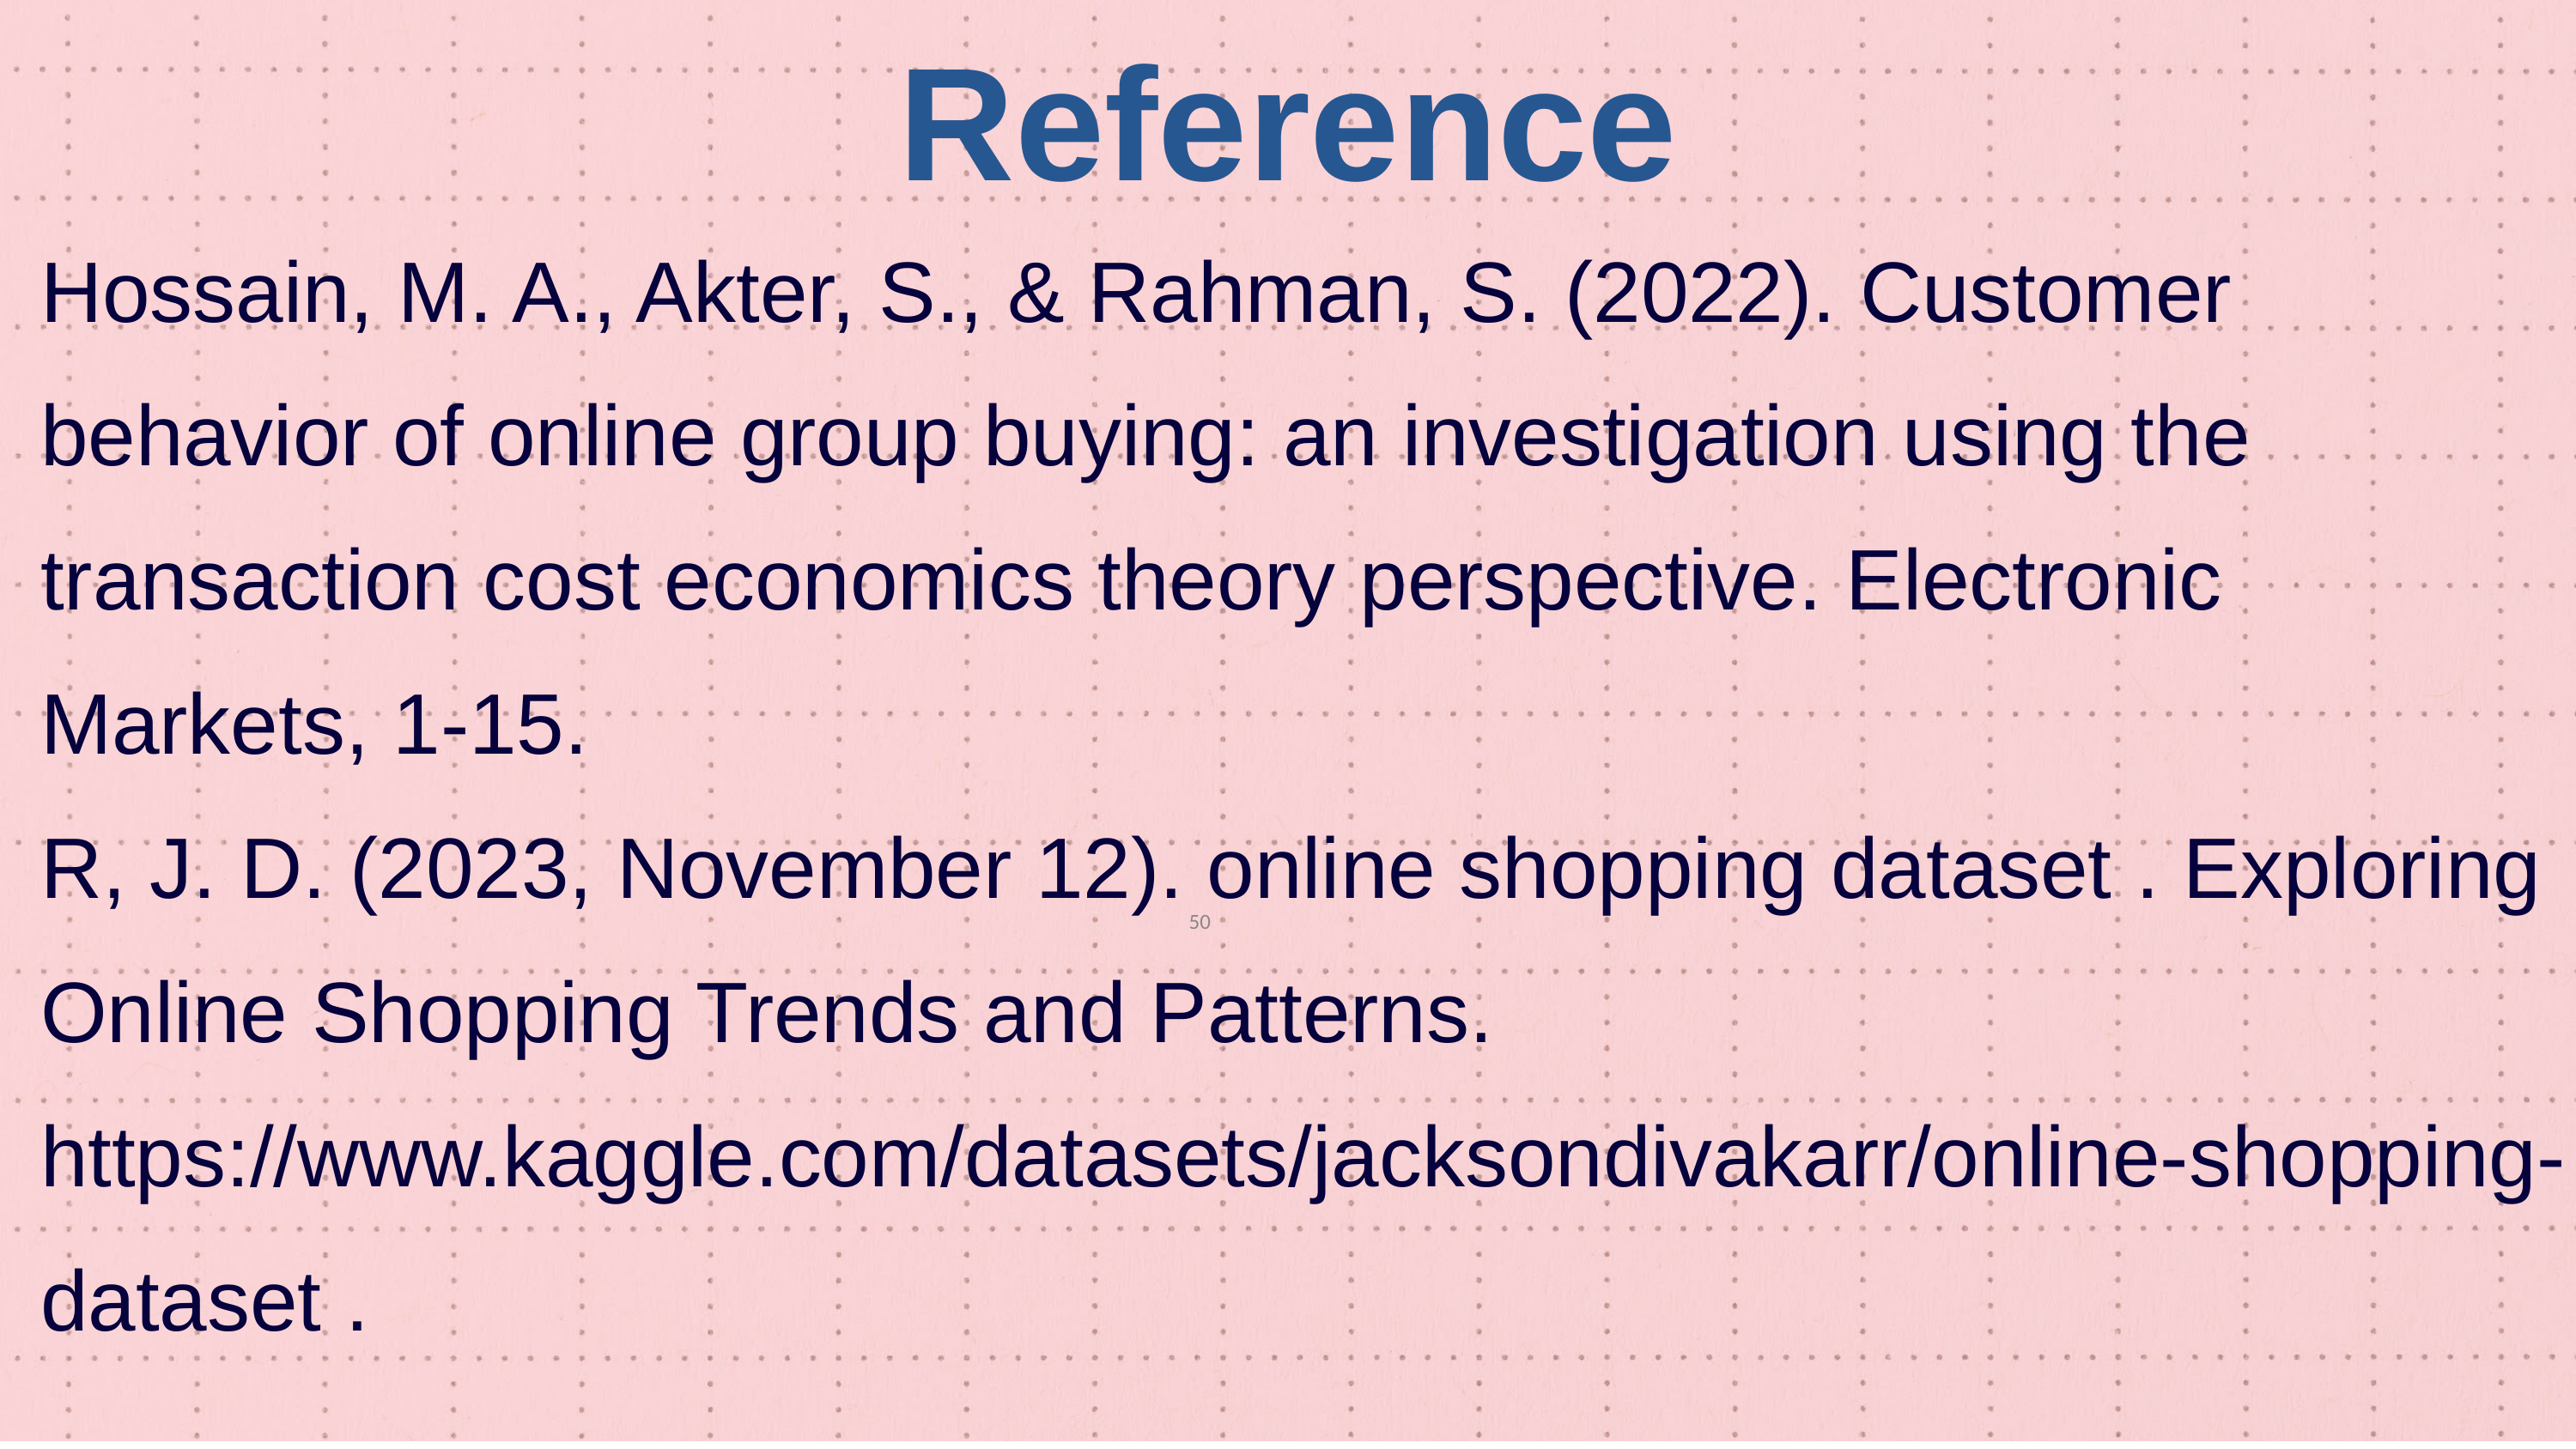

Reference

Hossain, M. A., Akter, S., & Rahman, S. (2022). Customer behavior of online group buying: an investigation using the transaction cost economics theory perspective. Electronic Markets, 1-15.
R, J. D. (2023, November 12). online shopping dataset . Exploring Online Shopping Trends and Patterns. https://www.kaggle.com/datasets/jacksondivakarr/online-shopping-dataset .
50